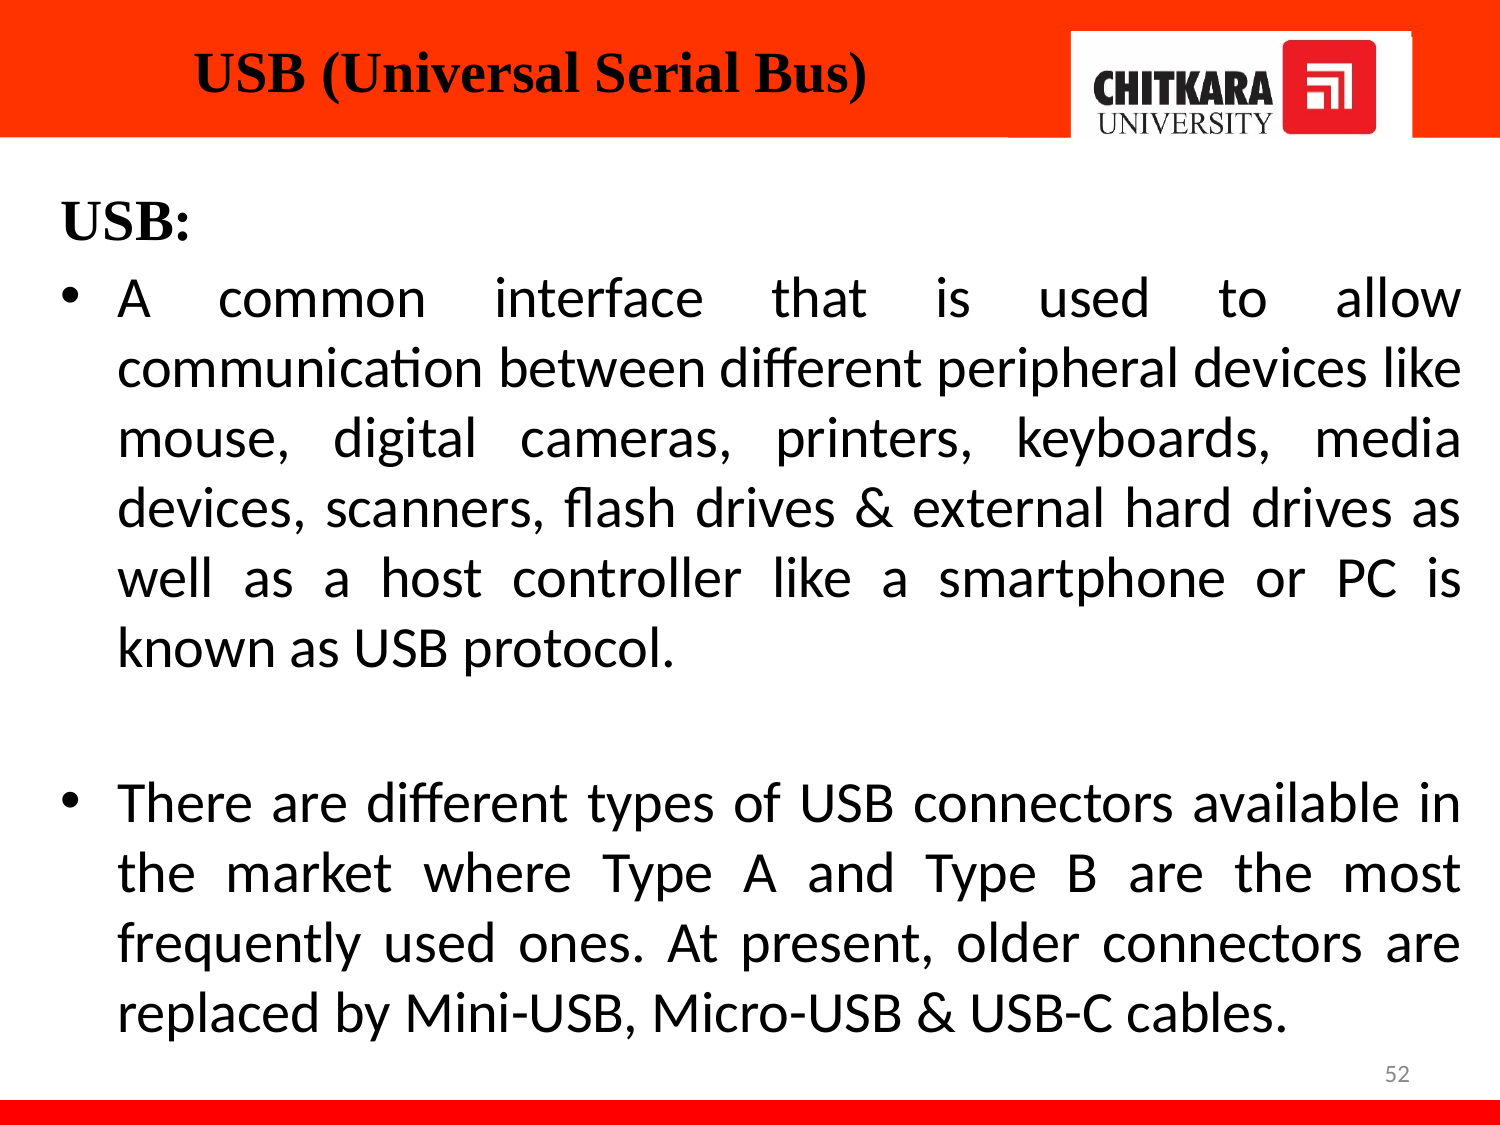

# USB (Universal Serial Bus)
USB:
A common interface that is used to allow communication between different peripheral devices like mouse, digital cameras, printers, keyboards, media devices, scanners, flash drives & external hard drives as well as a host controller like a smartphone or PC is known as USB protocol.

There are different types of USB connectors available in the market where Type A and Type B are the most frequently used ones. At present, older connectors are replaced by Mini-USB, Micro-USB & USB-C cables.
52